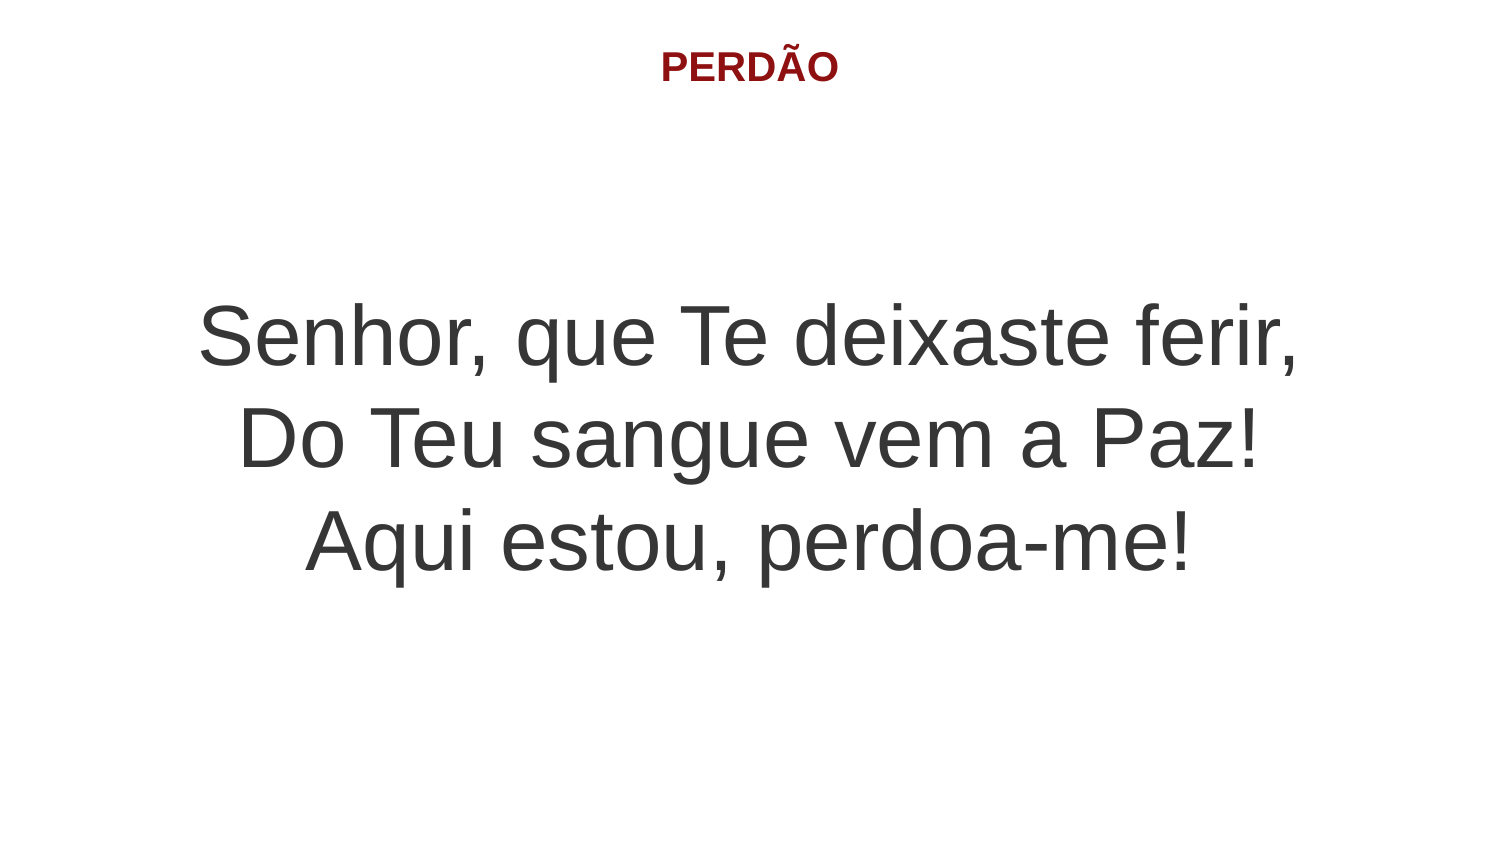

PERDÃO
Senhor, que Te deixaste ferir,
Do Teu sangue vem a Paz!
Aqui estou, perdoa-me!